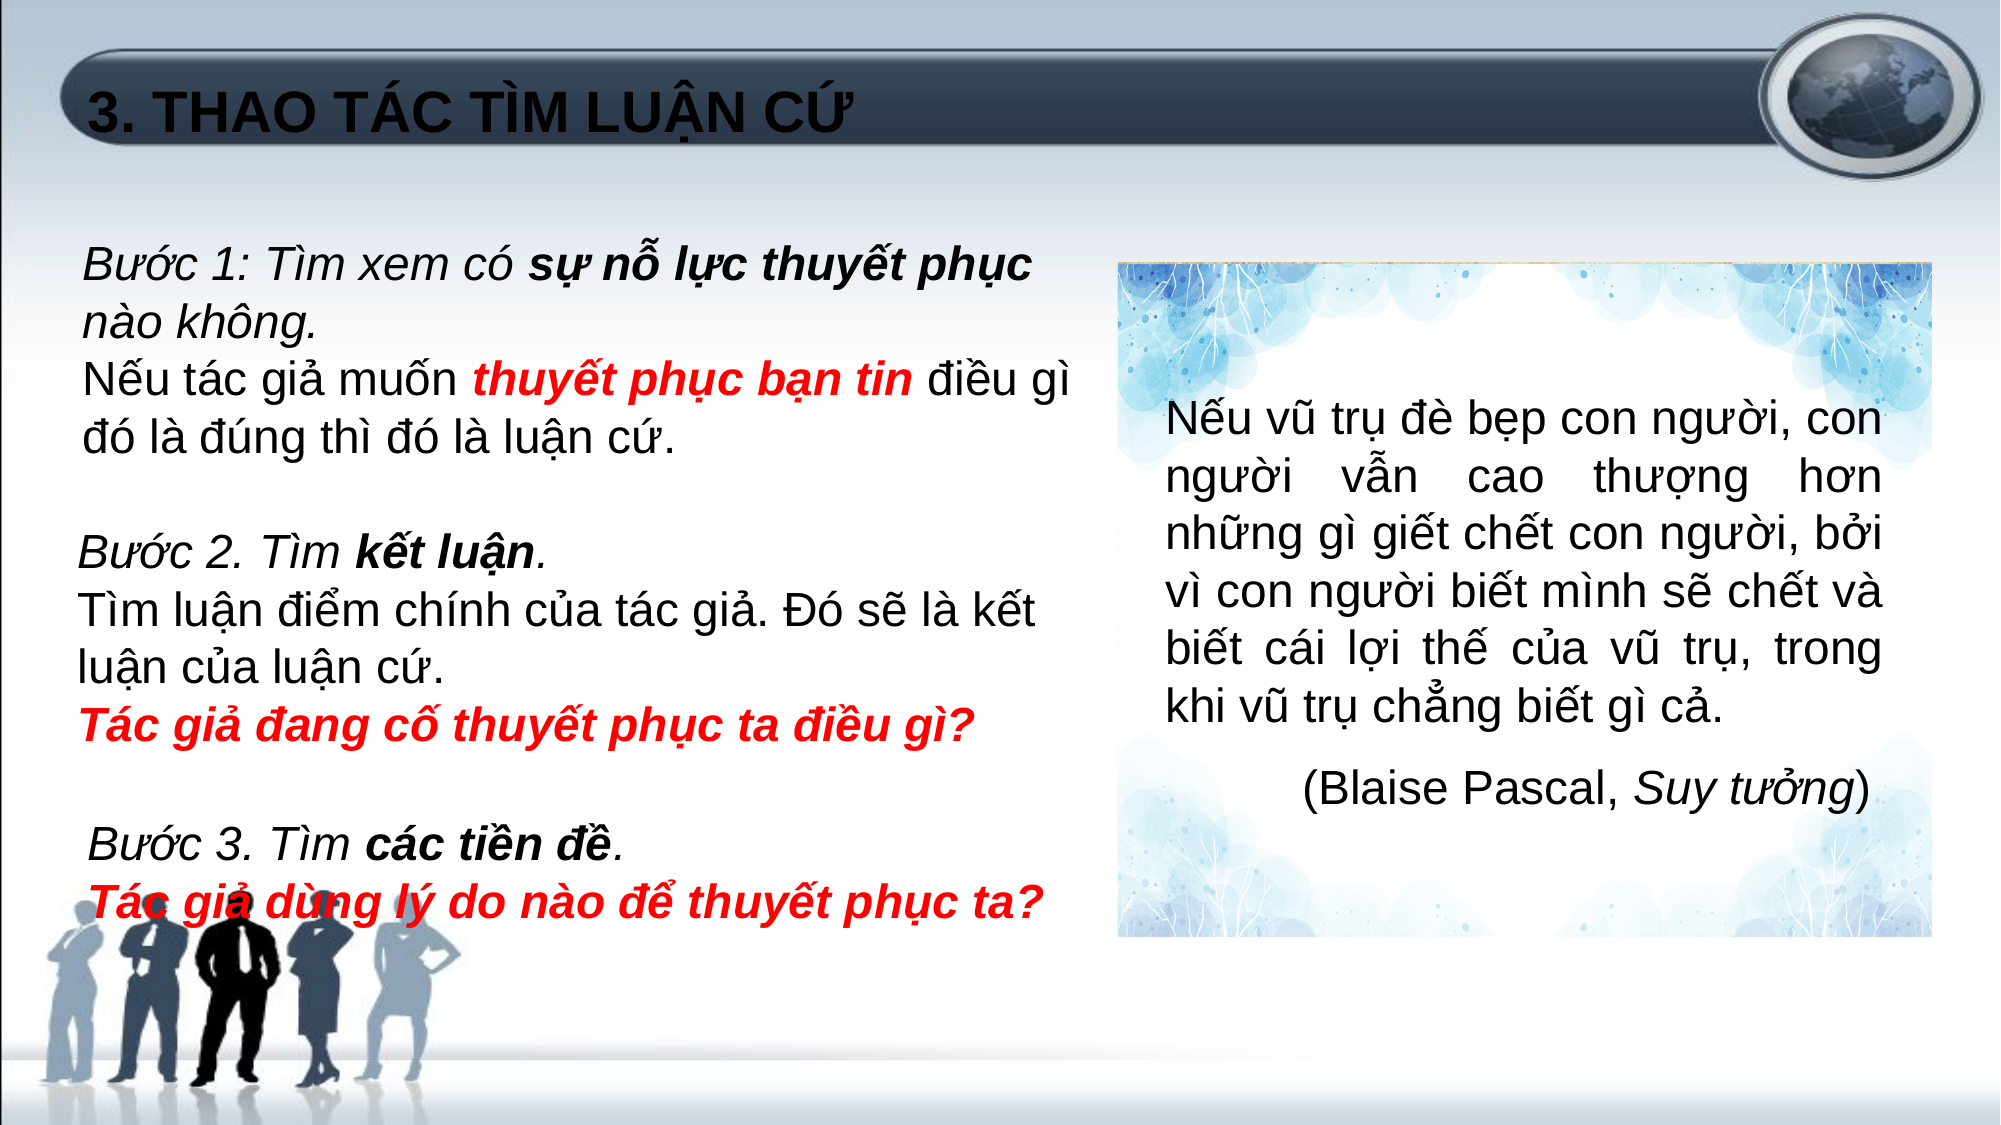

3. THAO TÁC TÌM LUẬN CỨ
Bước 1: Tìm xem có sự nỗ lực thuyết phục nào không.
Nếu tác giả muốn thuyết phục bạn tin điều gì đó là đúng thì đó là luận cứ.
Người Mỹ không có trường phái triết học riêng, và họ ít quan tâm tới những trường phái triết học đang chia rẽ châu Âu; họ biết các trường phái đó qua tên gọi đã đủ vất vả rồi.
(Tocqueville, Nền Dân trị Mỹ)
Nếu vũ trụ đè bẹp con người, con người vẫn cao thượng hơn những gì giết chết con người, bởi vì con người biết mình sẽ chết và biết cái lợi thế của vũ trụ, trong khi vũ trụ chẳng biết gì cả.
(Blaise Pascal, Suy tưởng)
Bước 2. Tìm kết luận.
Tìm luận điểm chính của tác giả. Đó sẽ là kết luận của luận cứ.
Tác giả đang cố thuyết phục ta điều gì?
Bước 3. Tìm các tiền đề.
Tác giả dùng lý do nào để thuyết phục ta?